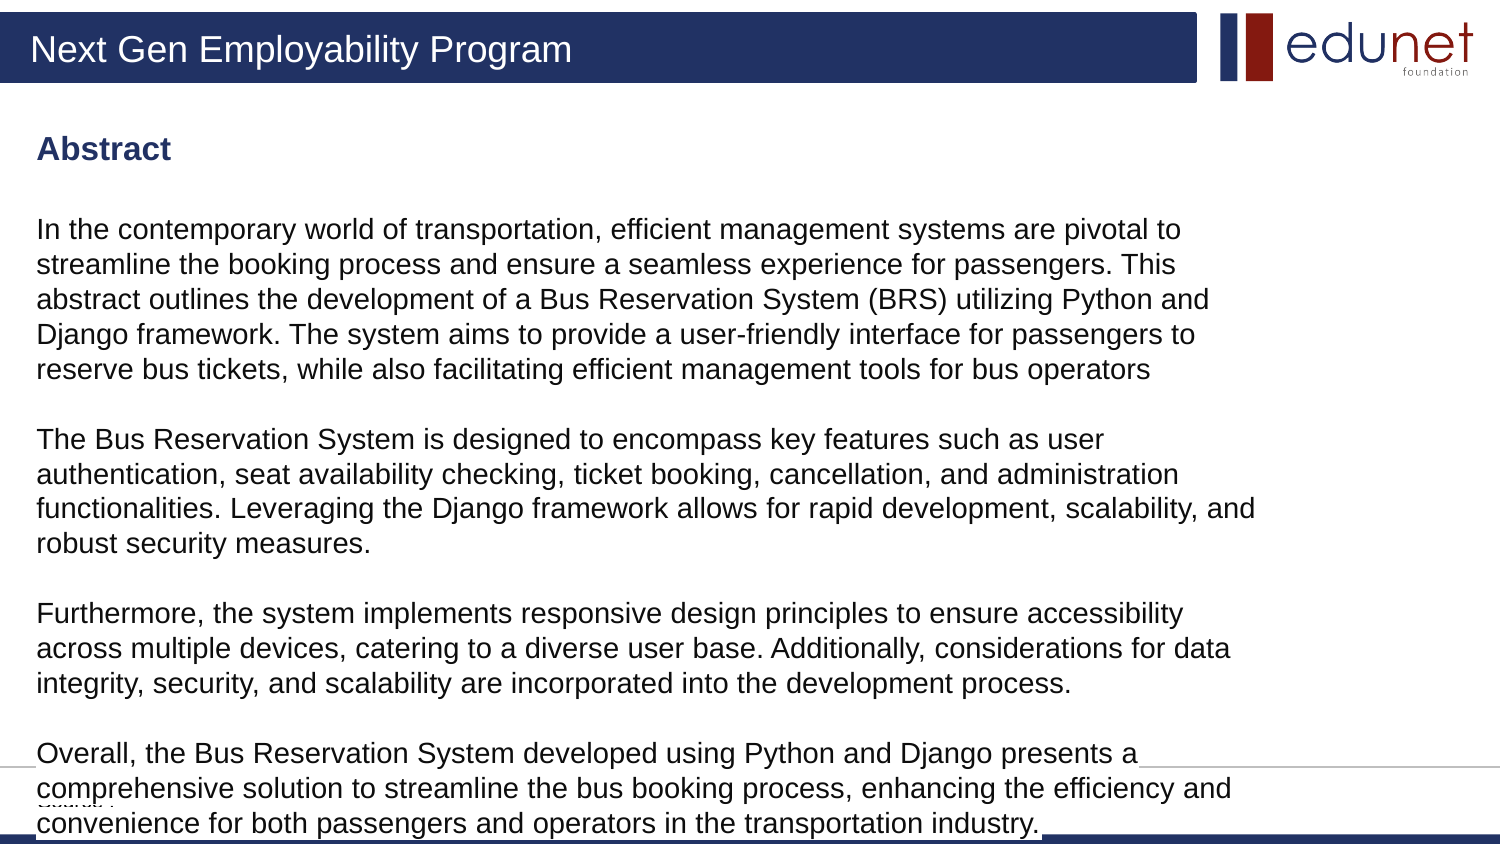

Abstract
In the contemporary world of transportation, efficient management systems are pivotal to streamline the booking process and ensure a seamless experience for passengers. This abstract outlines the development of a Bus Reservation System (BRS) utilizing Python and Django framework. The system aims to provide a user-friendly interface for passengers to reserve bus tickets, while also facilitating efficient management tools for bus operators

The Bus Reservation System is designed to encompass key features such as user authentication, seat availability checking, ticket booking, cancellation, and administration functionalities. Leveraging the Django framework allows for rapid development, scalability, and robust security measures.

Furthermore, the system implements responsive design principles to ensure accessibility across multiple devices, catering to a diverse user base. Additionally, considerations for data integrity, security, and scalability are incorporated into the development process.

Overall, the Bus Reservation System developed using Python and Django presents a comprehensive solution to streamline the bus booking process, enhancing the efficiency and convenience for both passengers and operators in the transportation industry.

Source :